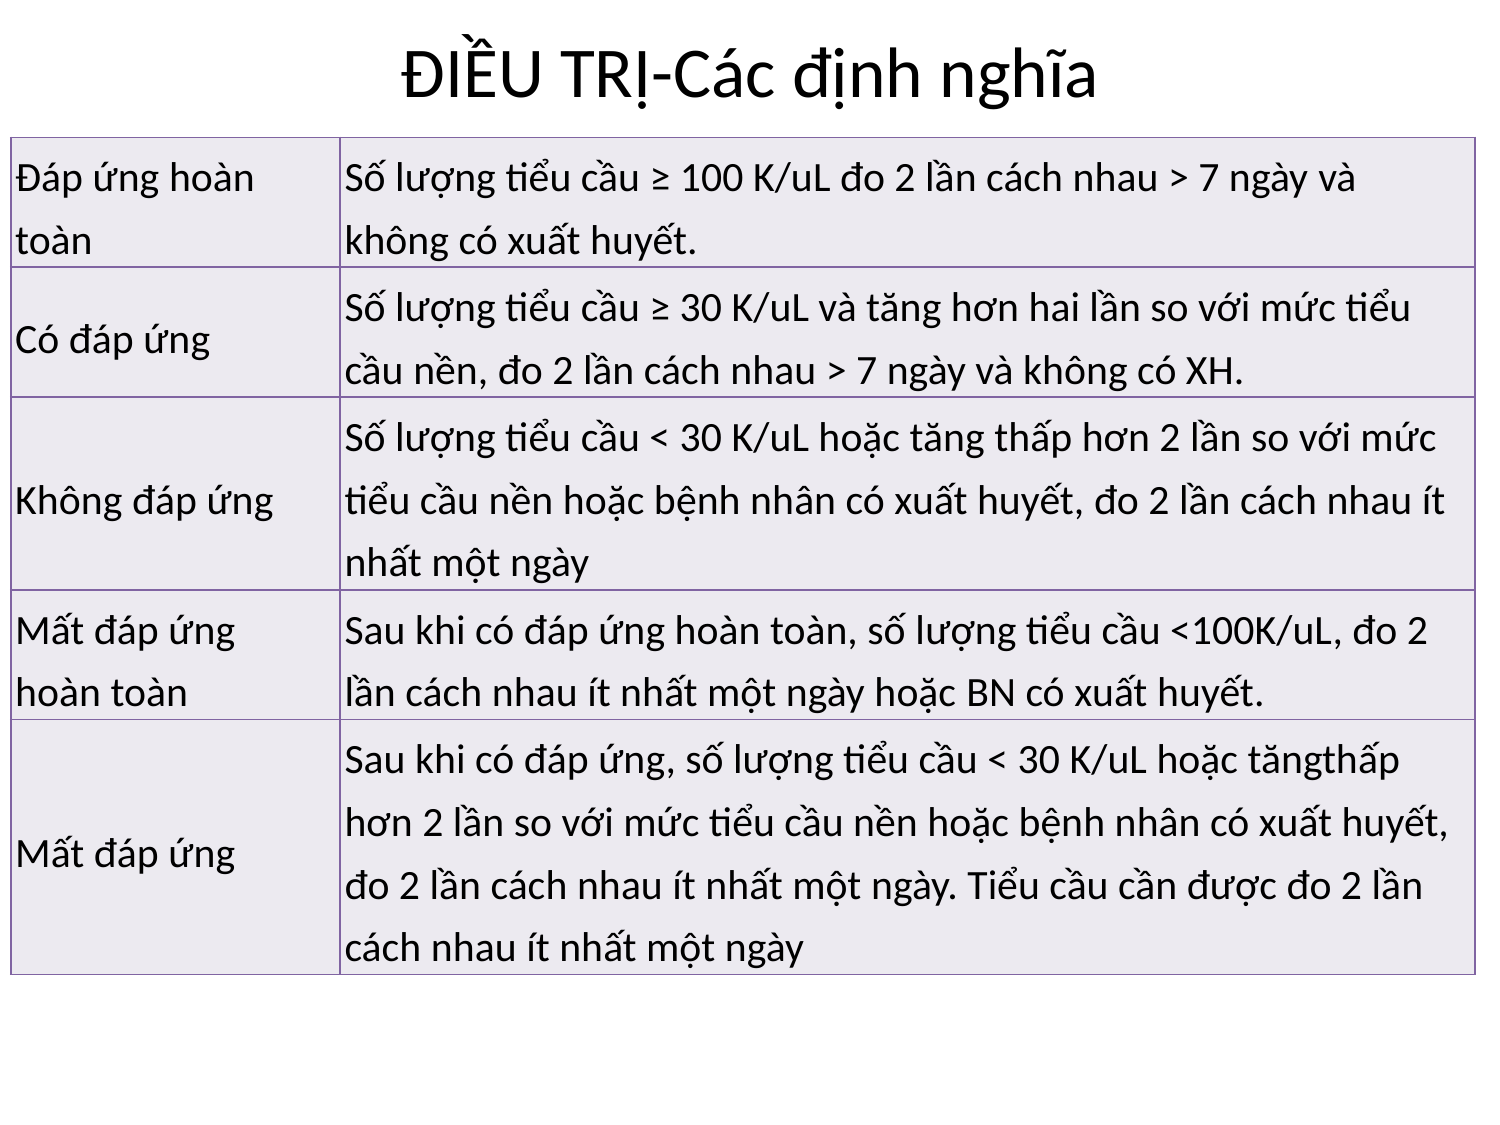

# ĐIỀU TRỊ-Các định nghĩa
| Đáp ứng hoàn toàn | Số lượng tiểu cầu ≥ 100 K/uL đo 2 lần cách nhau > 7 ngày và không có xuất huyết. |
| --- | --- |
| Có đáp ứng | Số lượng tiểu cầu ≥ 30 K/uL và tăng hơn hai lần so với mức tiểu cầu nền, đo 2 lần cách nhau > 7 ngày và không có XH. |
| Không đáp ứng | Số lượng tiểu cầu < 30 K/uL hoặc tăng thấp hơn 2 lần so với mức tiểu cầu nền hoặc bệnh nhân có xuất huyết, đo 2 lần cách nhau ít nhất một ngày |
| Mất đáp ứng hoàn toàn | Sau khi có đáp ứng hoàn toàn, số lượng tiểu cầu <100K/uL, đo 2 lần cách nhau ít nhất một ngày hoặc BN có xuất huyết. |
| Mất đáp ứng | Sau khi có đáp ứng, số lượng tiểu cầu < 30 K/uL hoặc tăngthấp hơn 2 lần so với mức tiểu cầu nền hoặc bệnh nhân có xuất huyết, đo 2 lần cách nhau ít nhất một ngày. Tiểu cầu cần được đo 2 lần cách nhau ít nhất một ngày |